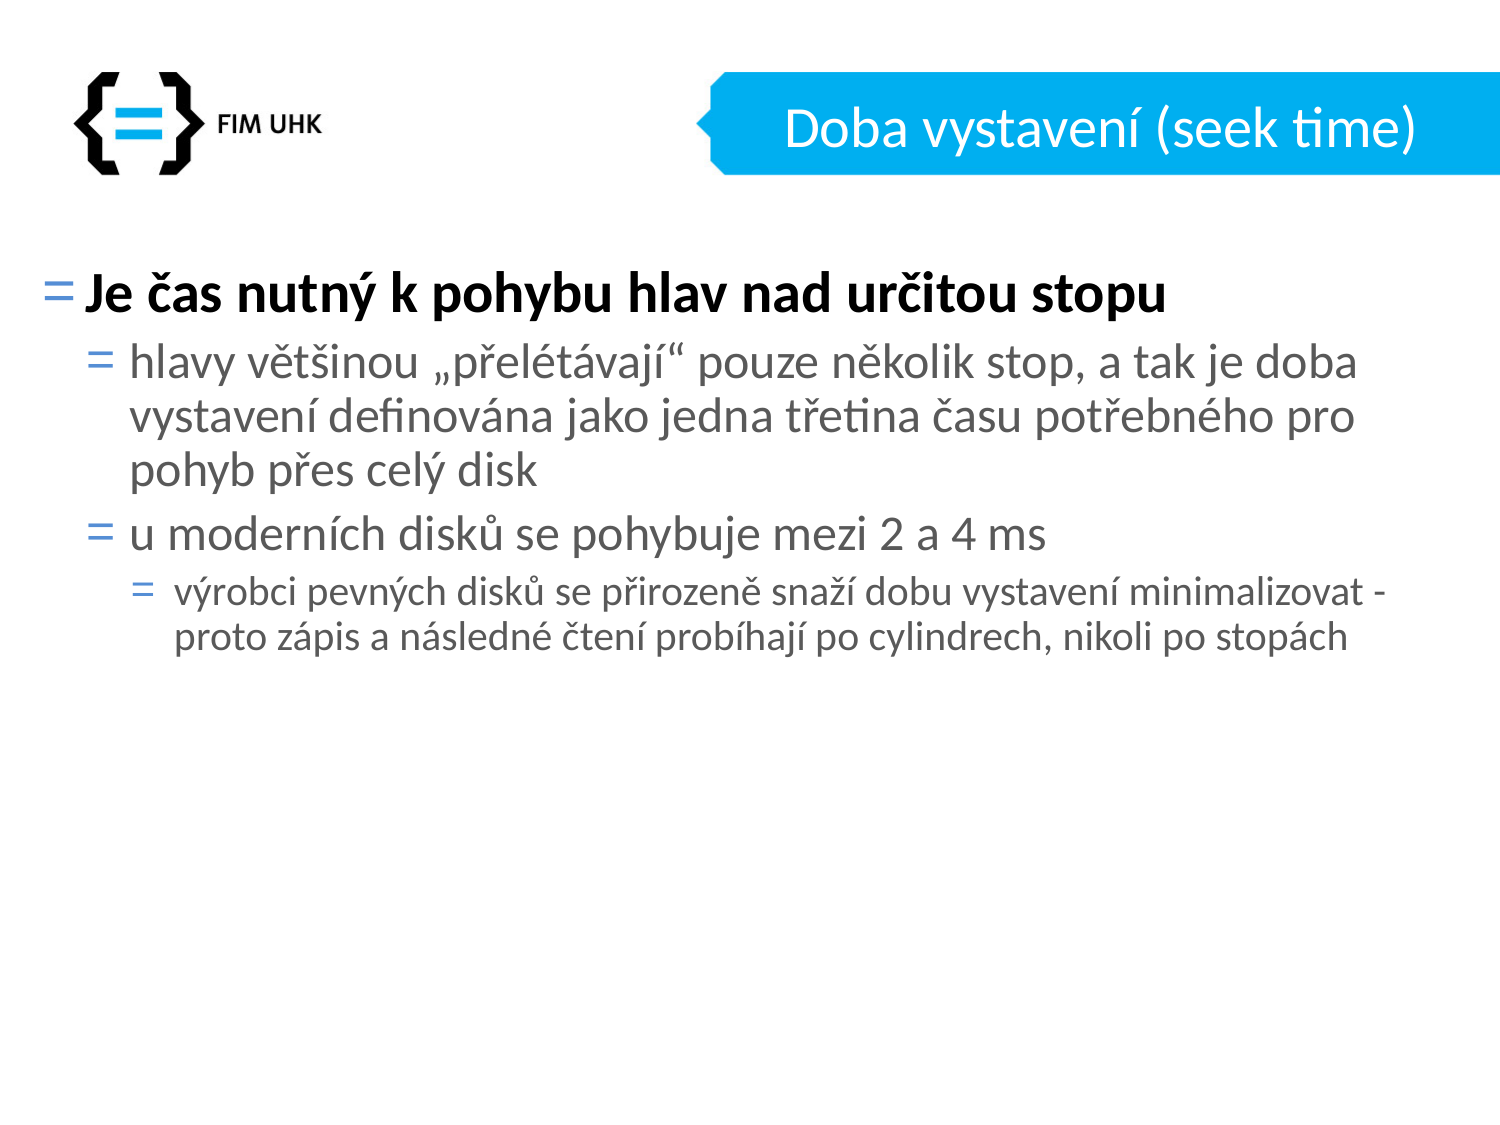

# Doba vystavení (seek time)
Je čas nutný k pohybu hlav nad určitou stopu
hlavy většinou „přelétávají“ pouze několik stop, a tak je doba vystavení definována jako jedna třetina času potřebného pro pohyb přes celý disk
u moderních disků se pohybuje mezi 2 a 4 ms
výrobci pevných disků se přirozeně snaží dobu vystavení minimalizovat - proto zápis a následné čtení probíhají po cylindrech, nikoli po stopách